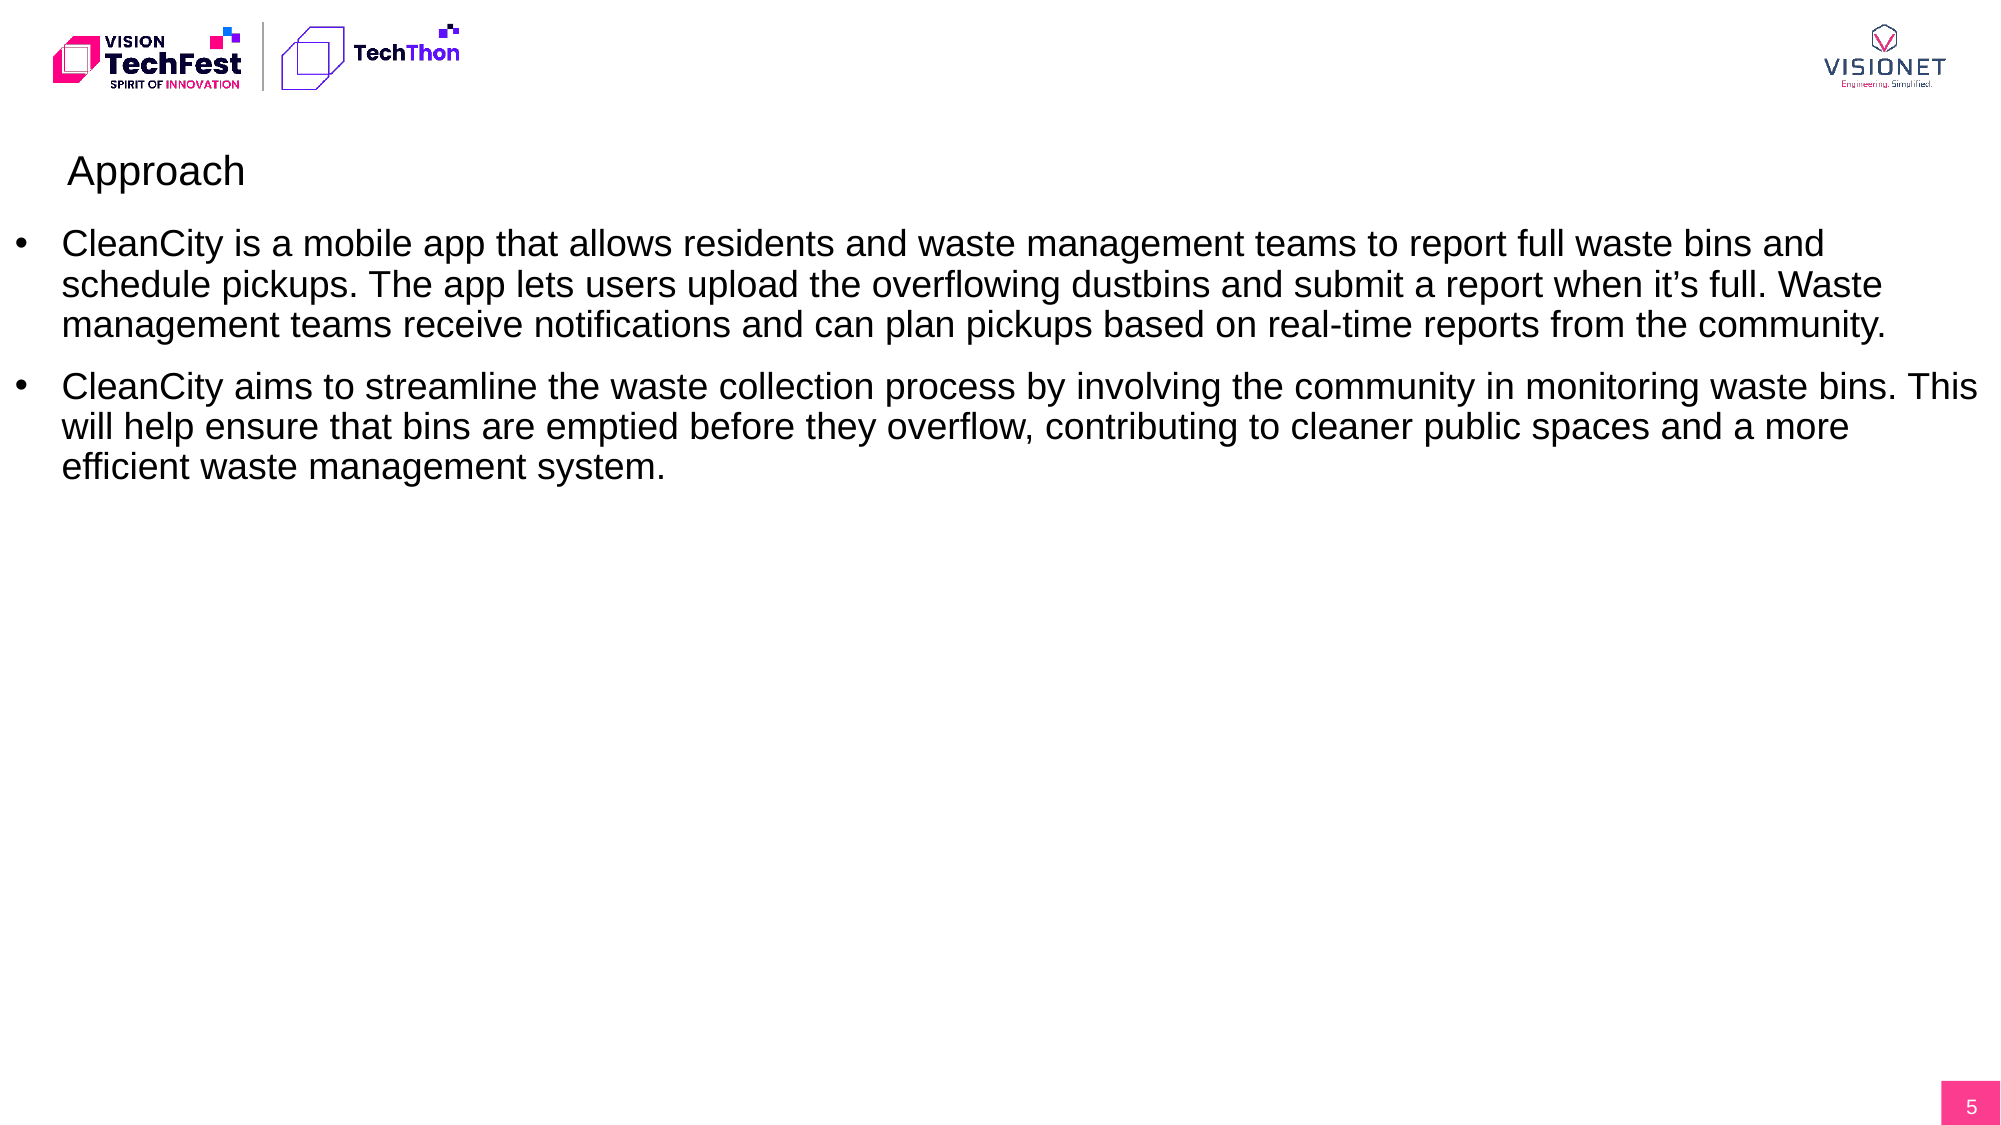

Approach
CleanCity is a mobile app that allows residents and waste management teams to report full waste bins and schedule pickups. The app lets users upload the overflowing dustbins and submit a report when it’s full. Waste management teams receive notifications and can plan pickups based on real-time reports from the community.
CleanCity aims to streamline the waste collection process by involving the community in monitoring waste bins. This will help ensure that bins are emptied before they overflow, contributing to cleaner public spaces and a more efficient waste management system.